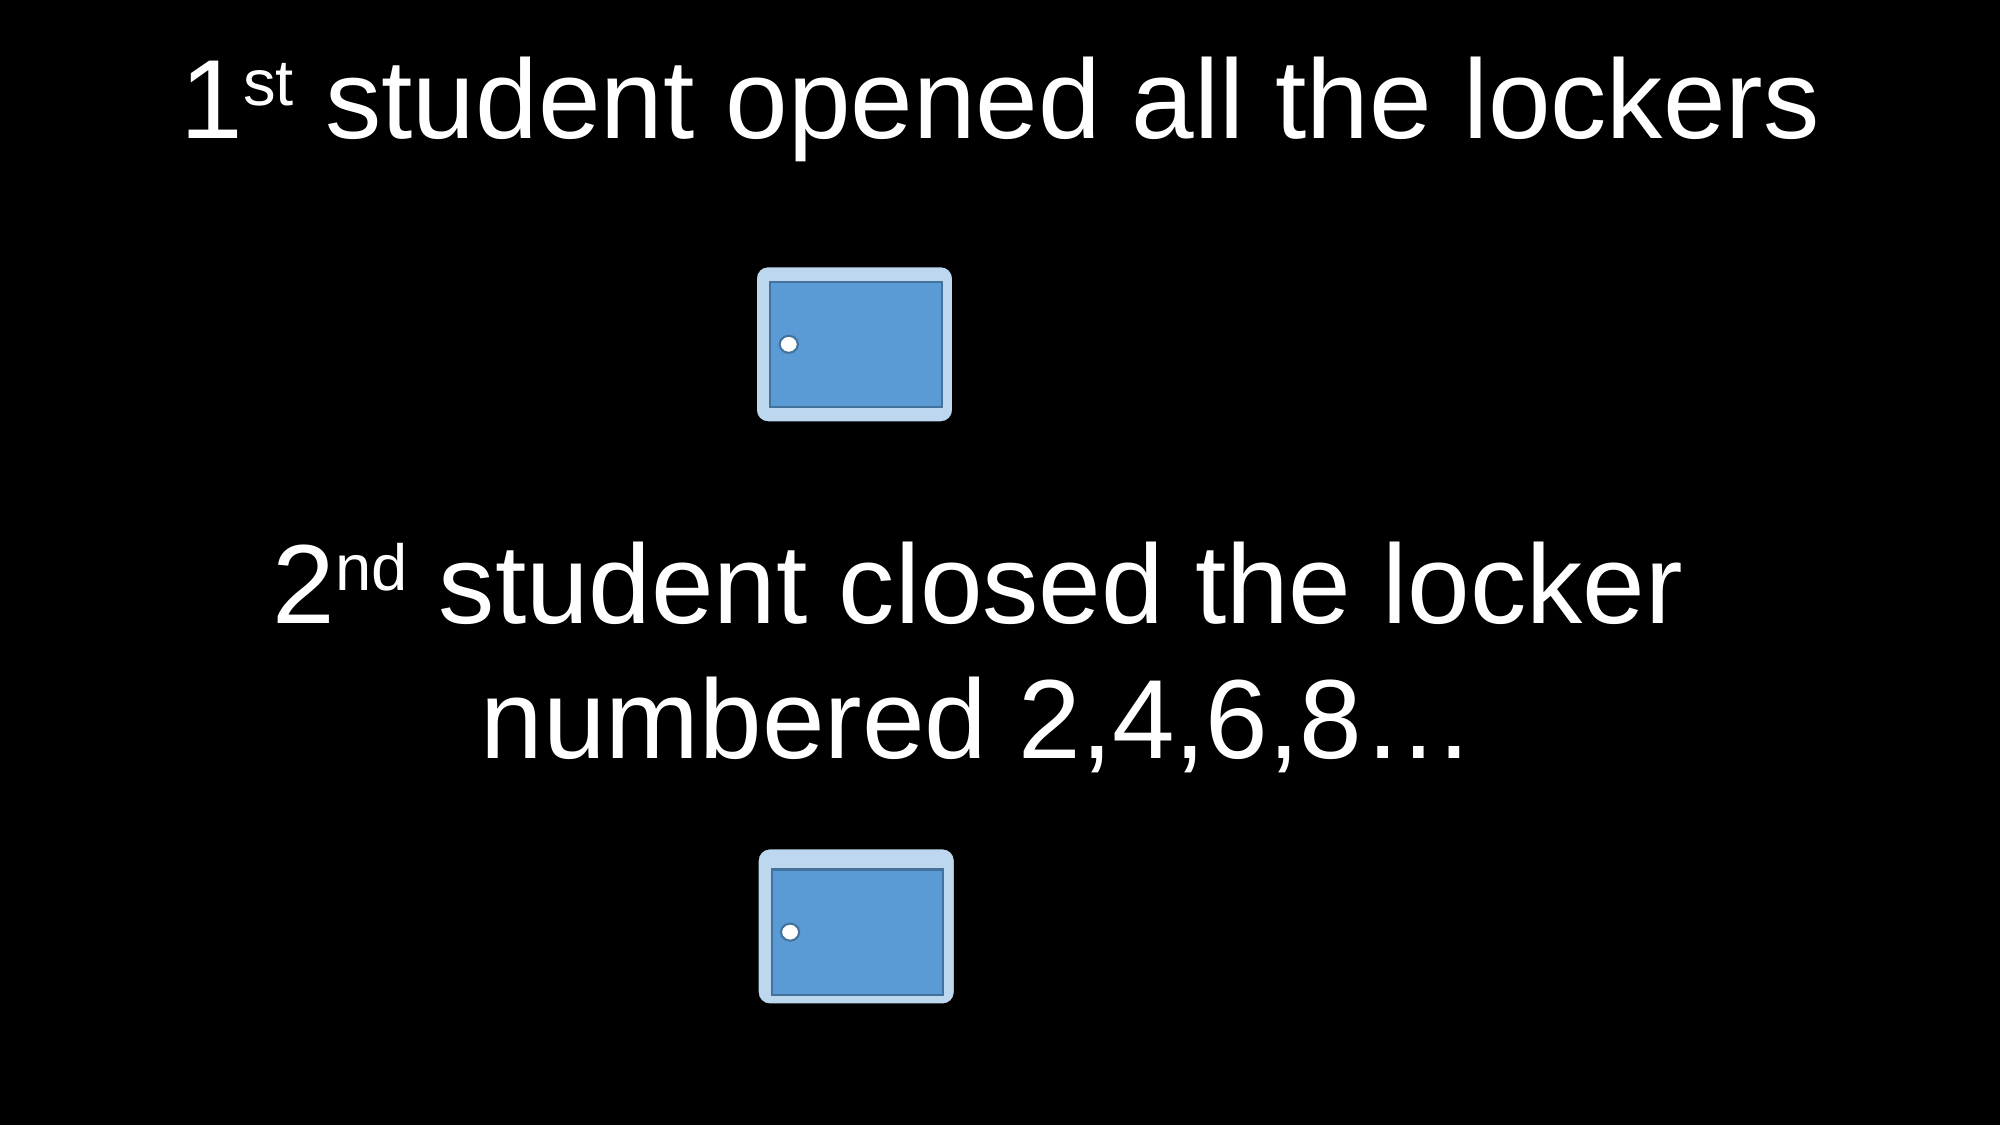

1st student opened all the lockers

2nd student closed the locker numbered 2,4,6,8…